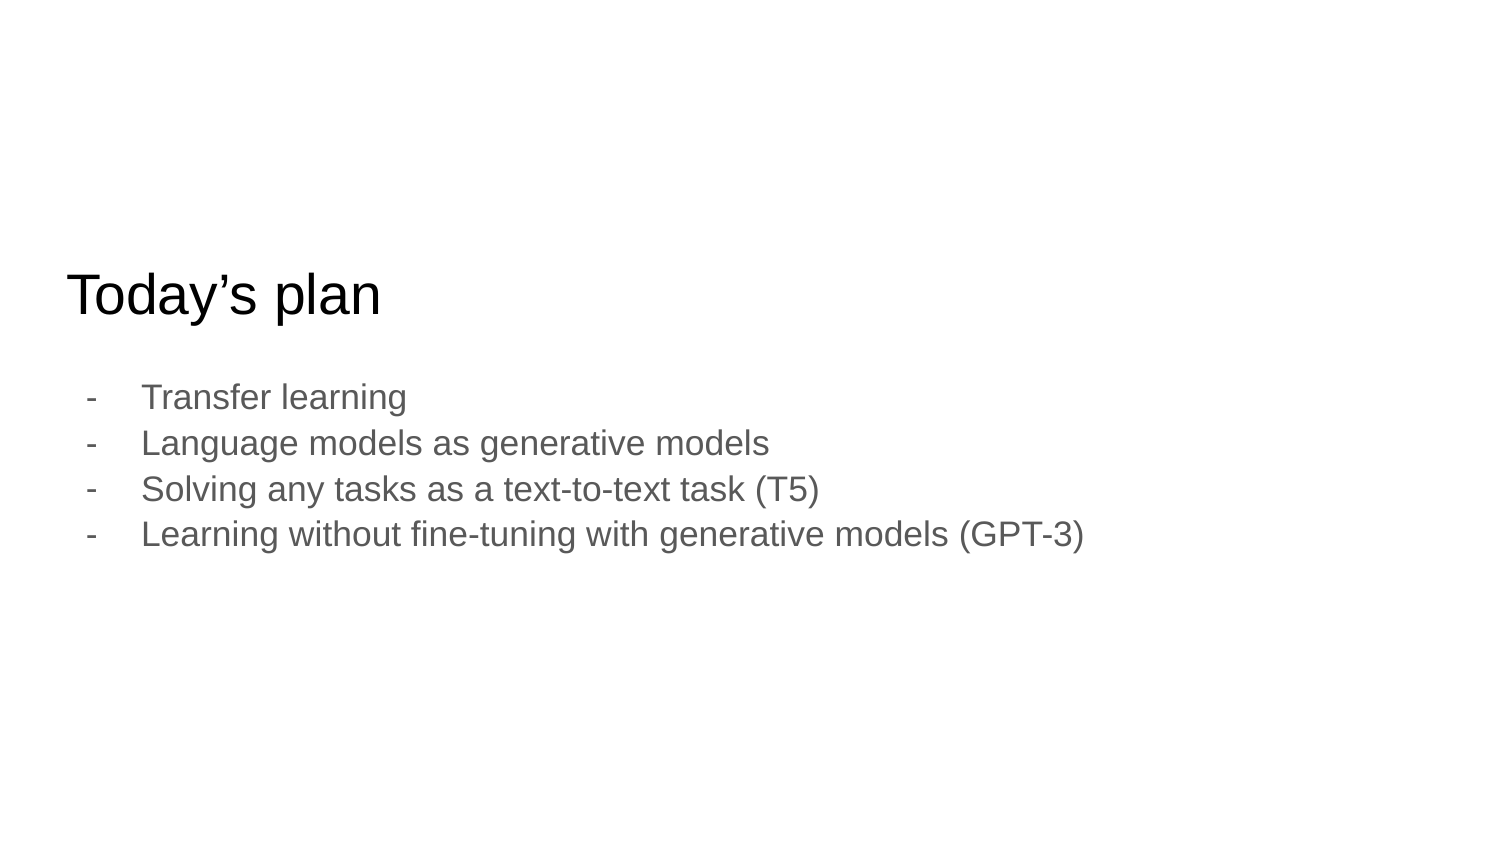

# Today’s plan
Transfer learning
Language models as generative models
Solving any tasks as a text-to-text task (T5)
Learning without fine-tuning with generative models (GPT-3)